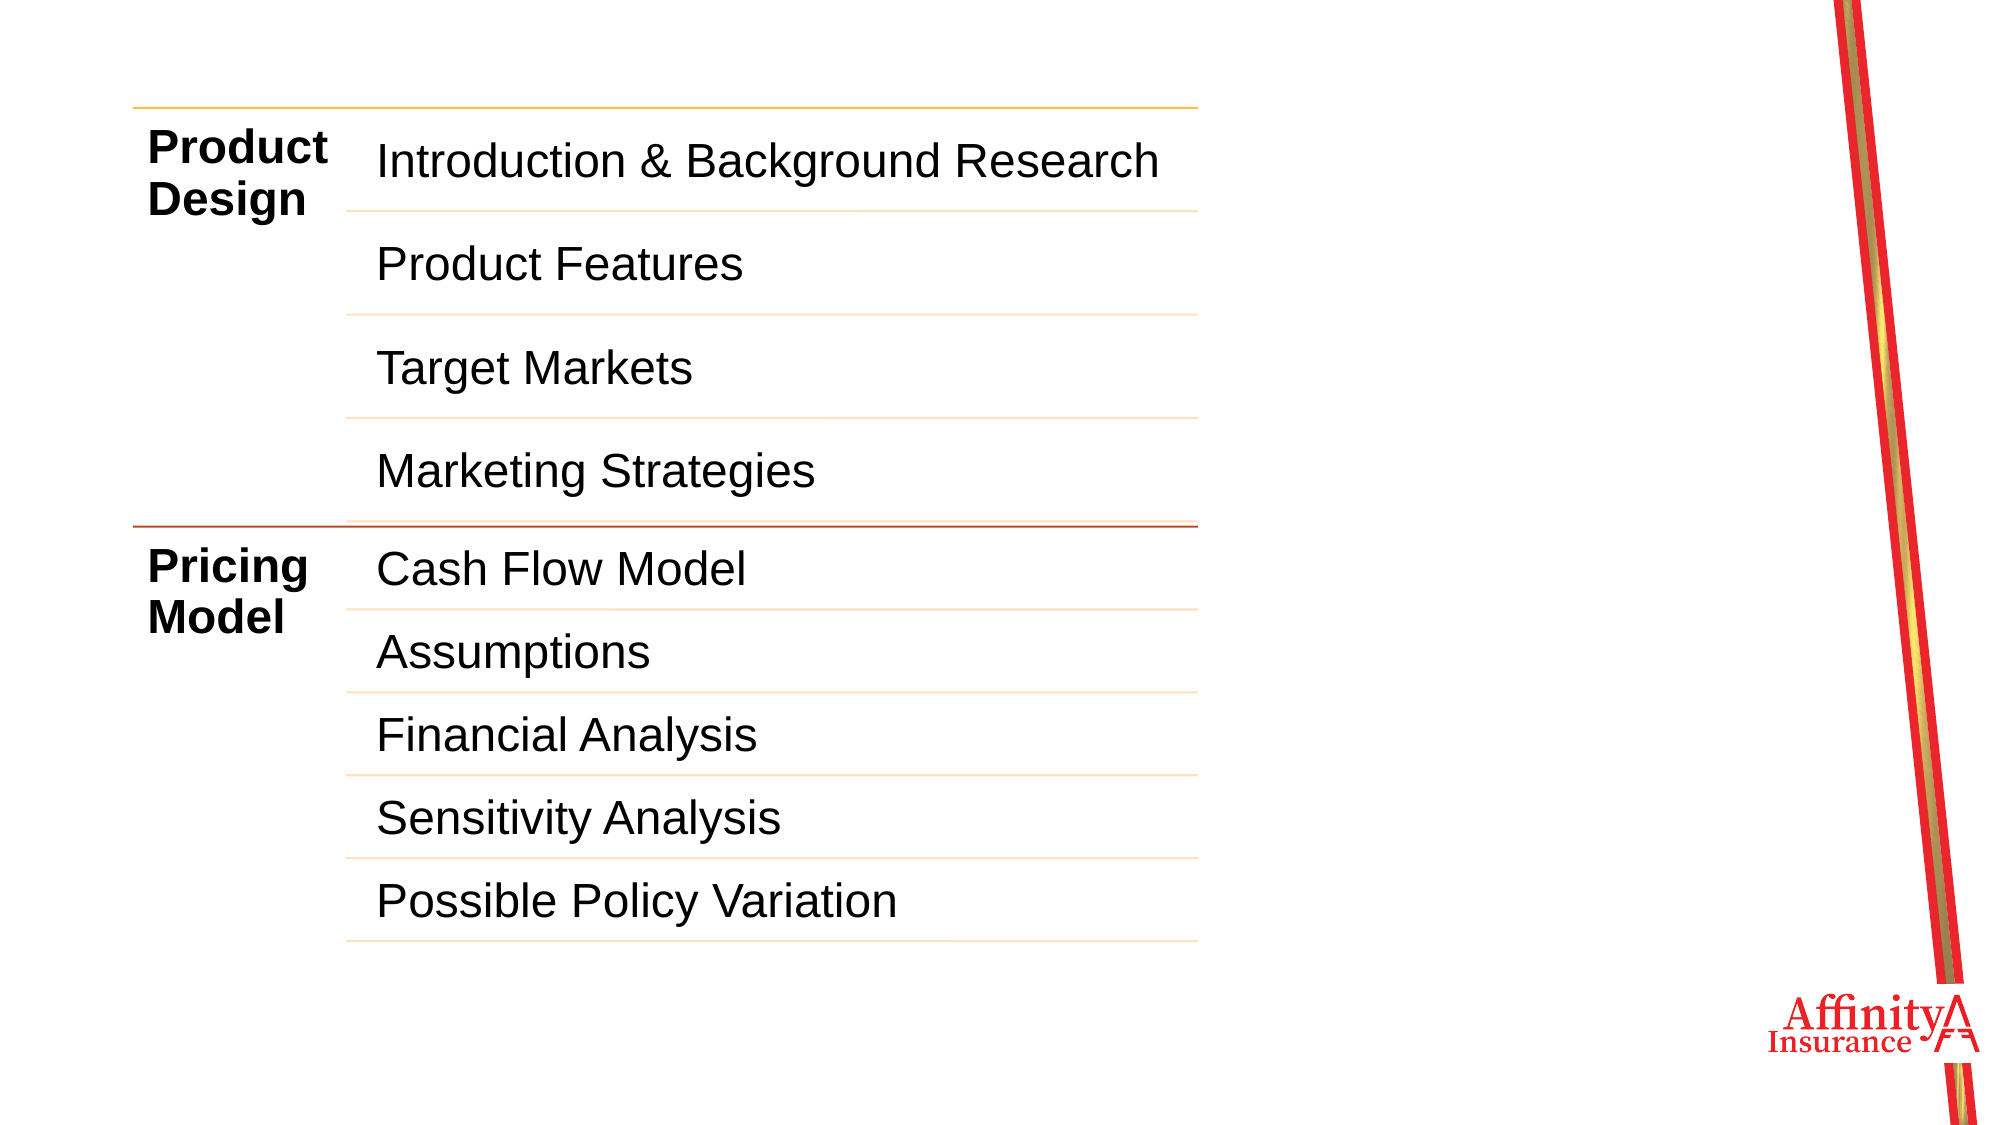

Product Design
Introduction & Background Research
Product Features
Target Markets
Marketing Strategies
Pricing Model
Cash Flow Model
Assumptions
Financial Analysis
Sensitivity Analysis
Possible Policy Variation